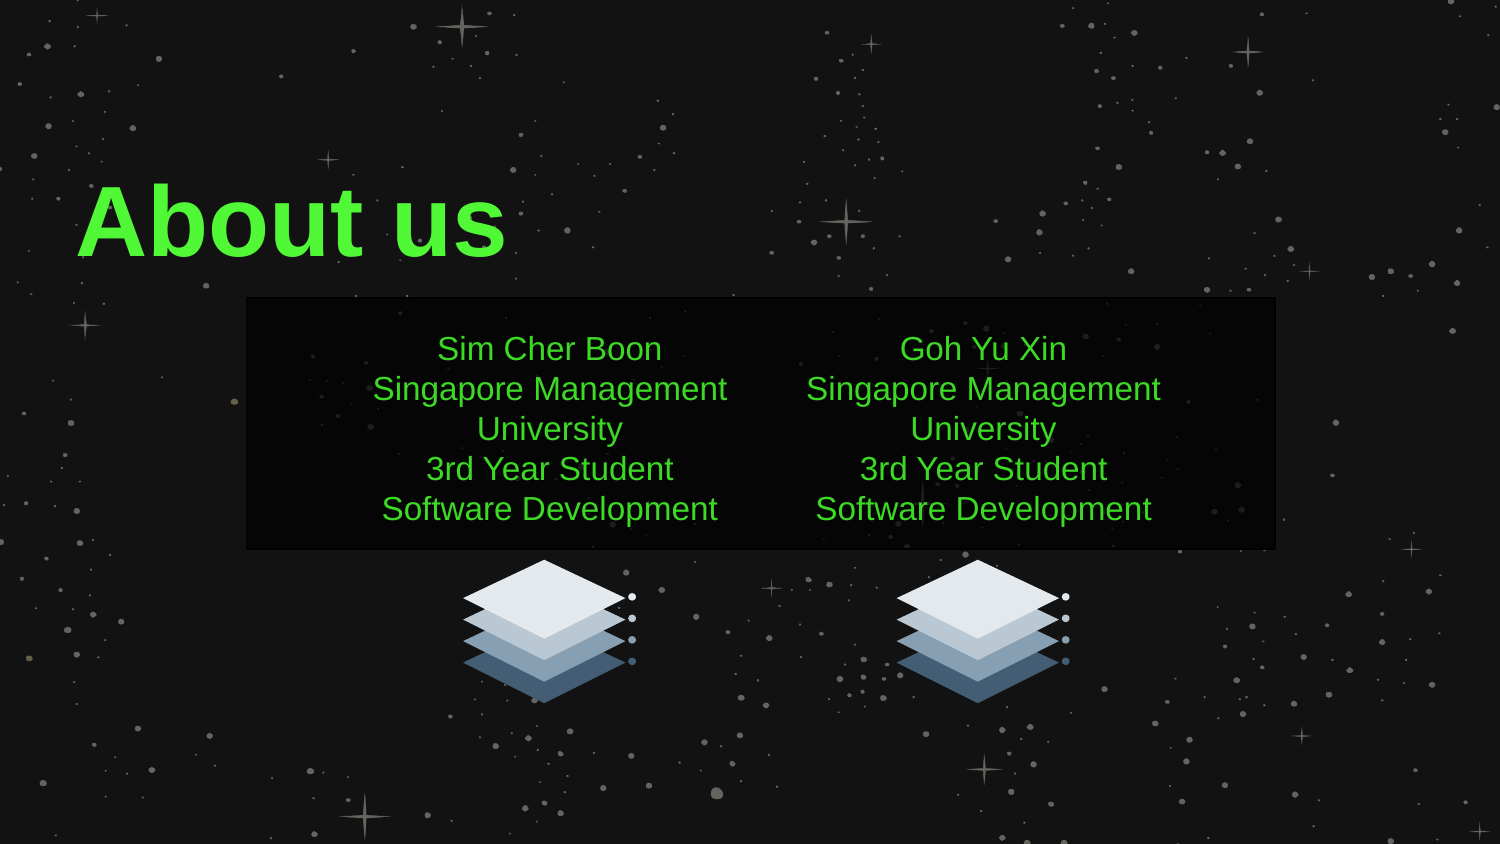

# About us

Sim Cher Boon
Singapore Management University
3rd Year Student
Software Development

Goh Yu Xin
Singapore Management University
3rd Year Student
Software Development